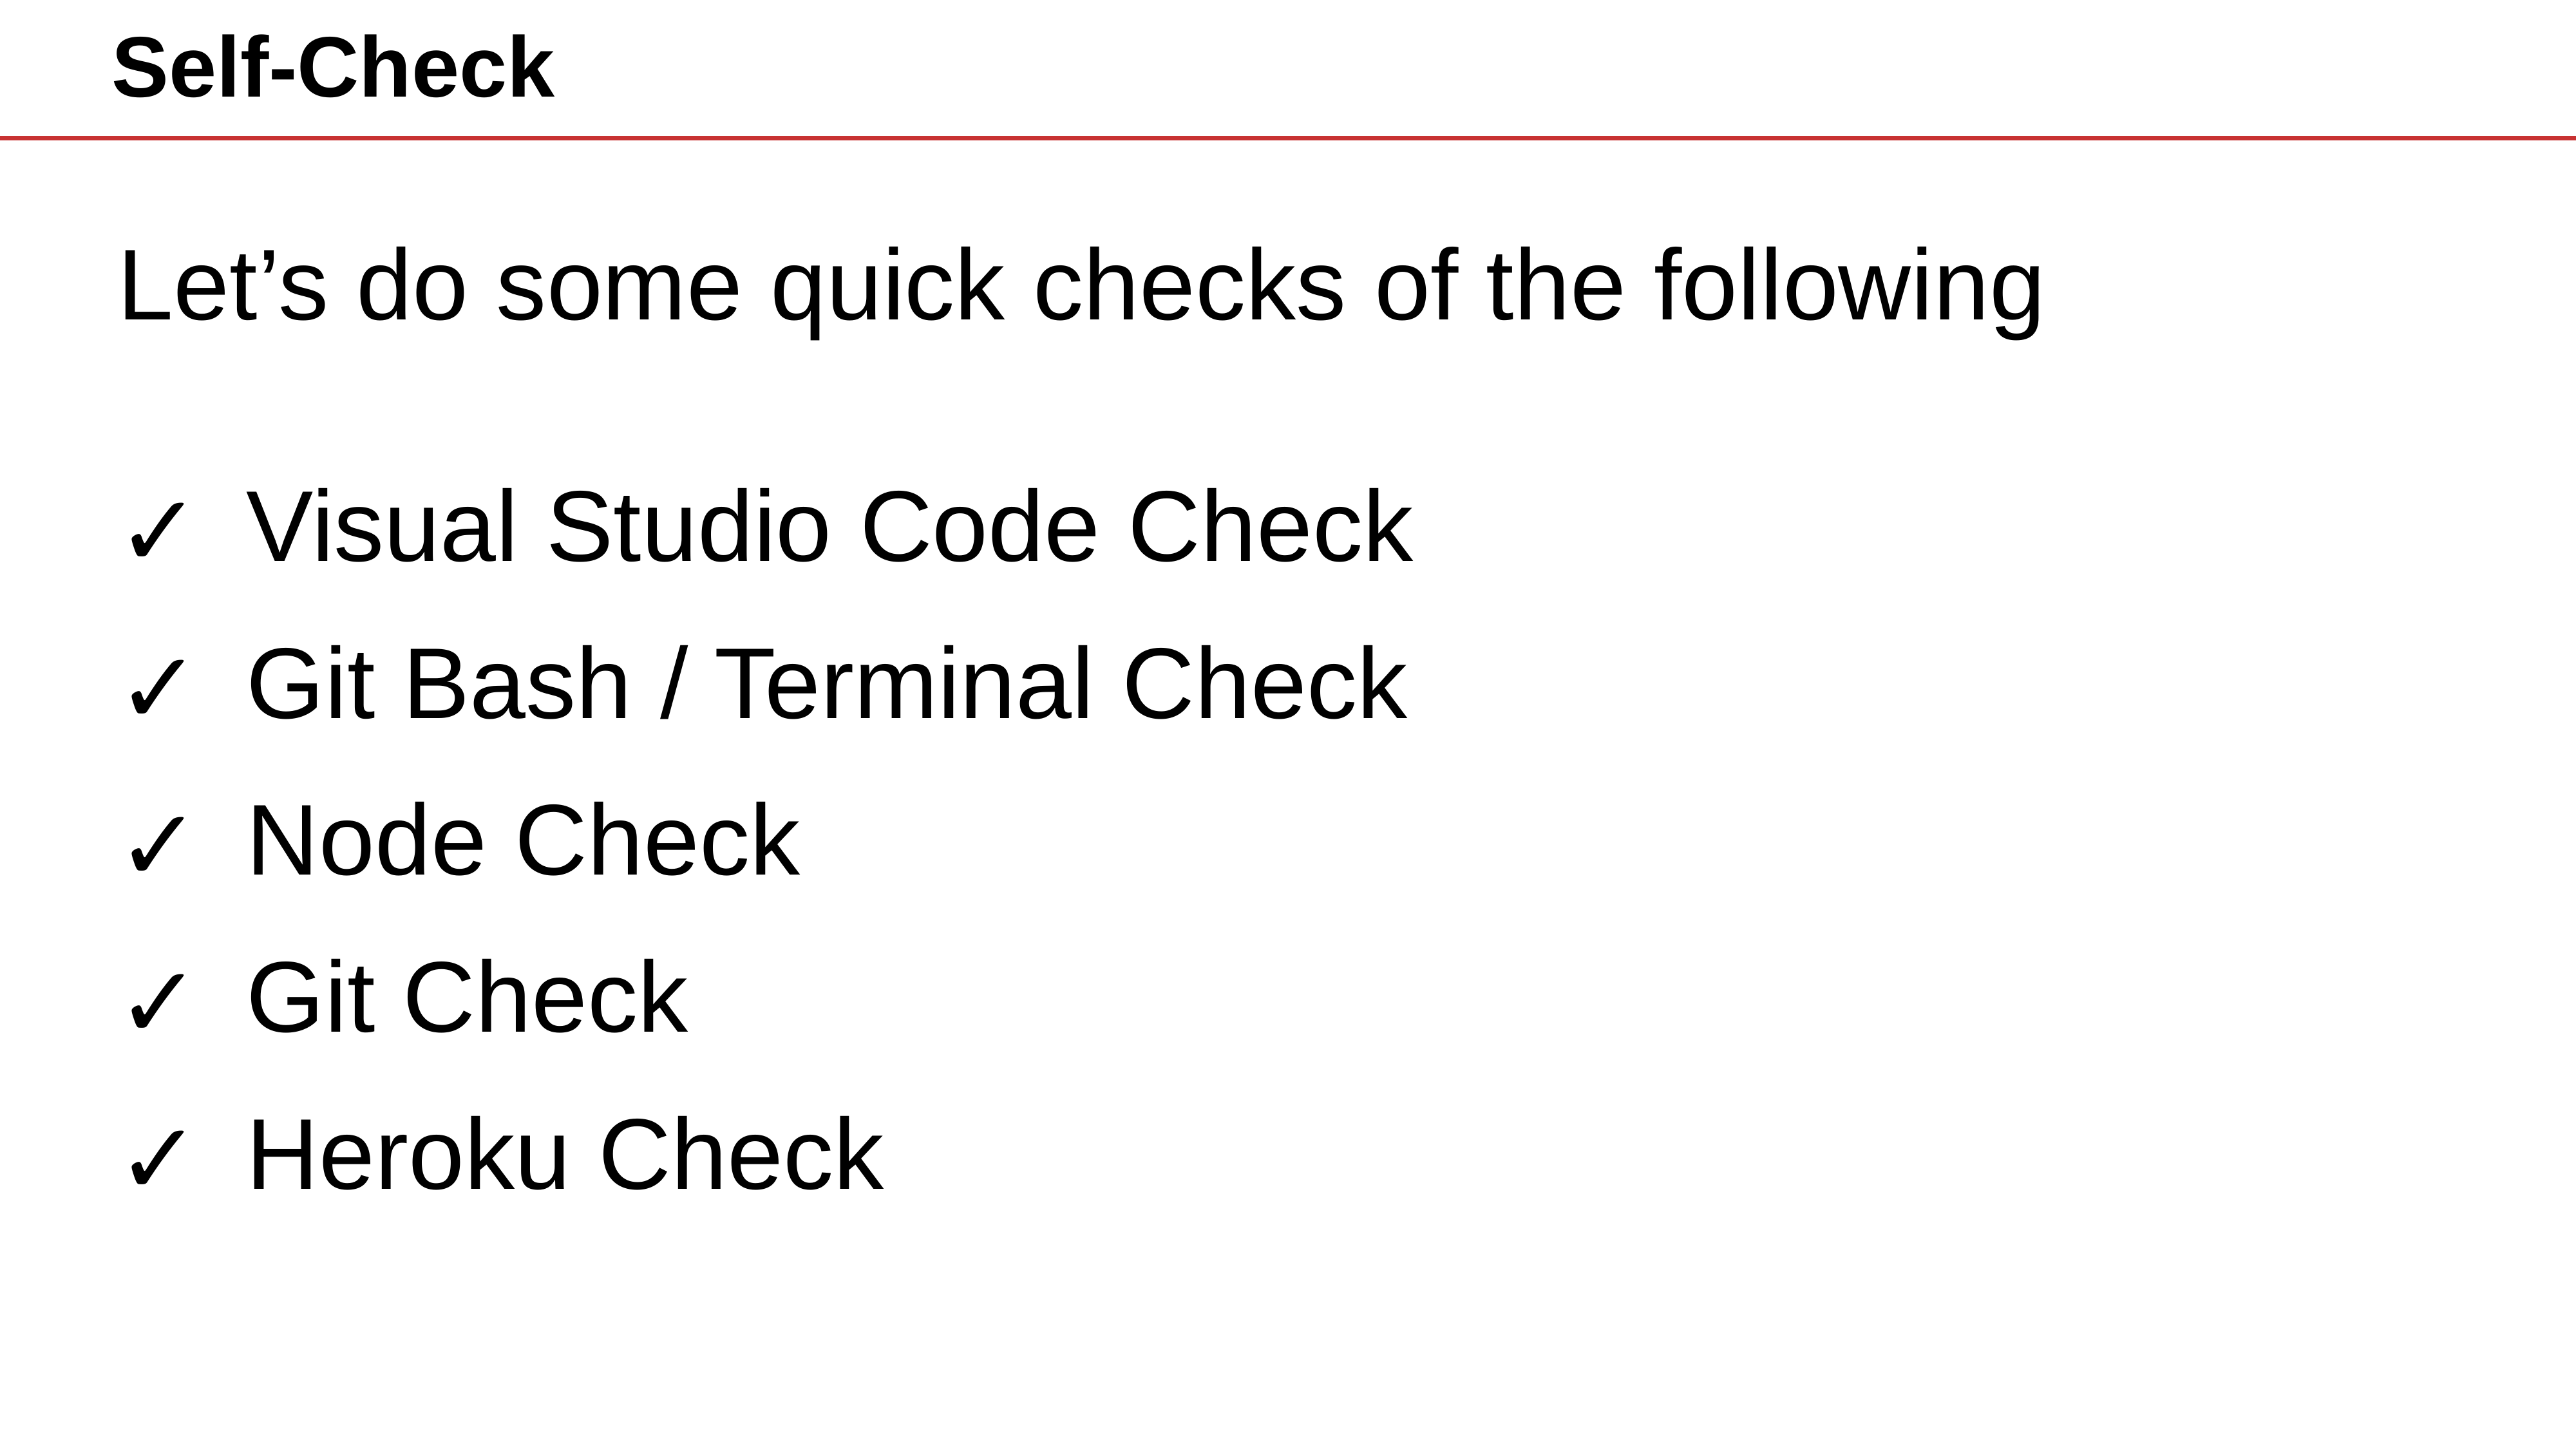

# Self-Check
Let’s do some quick checks of the following

Visual Studio Code Check
Git Bash / Terminal Check
Node Check
Git Check
Heroku Check